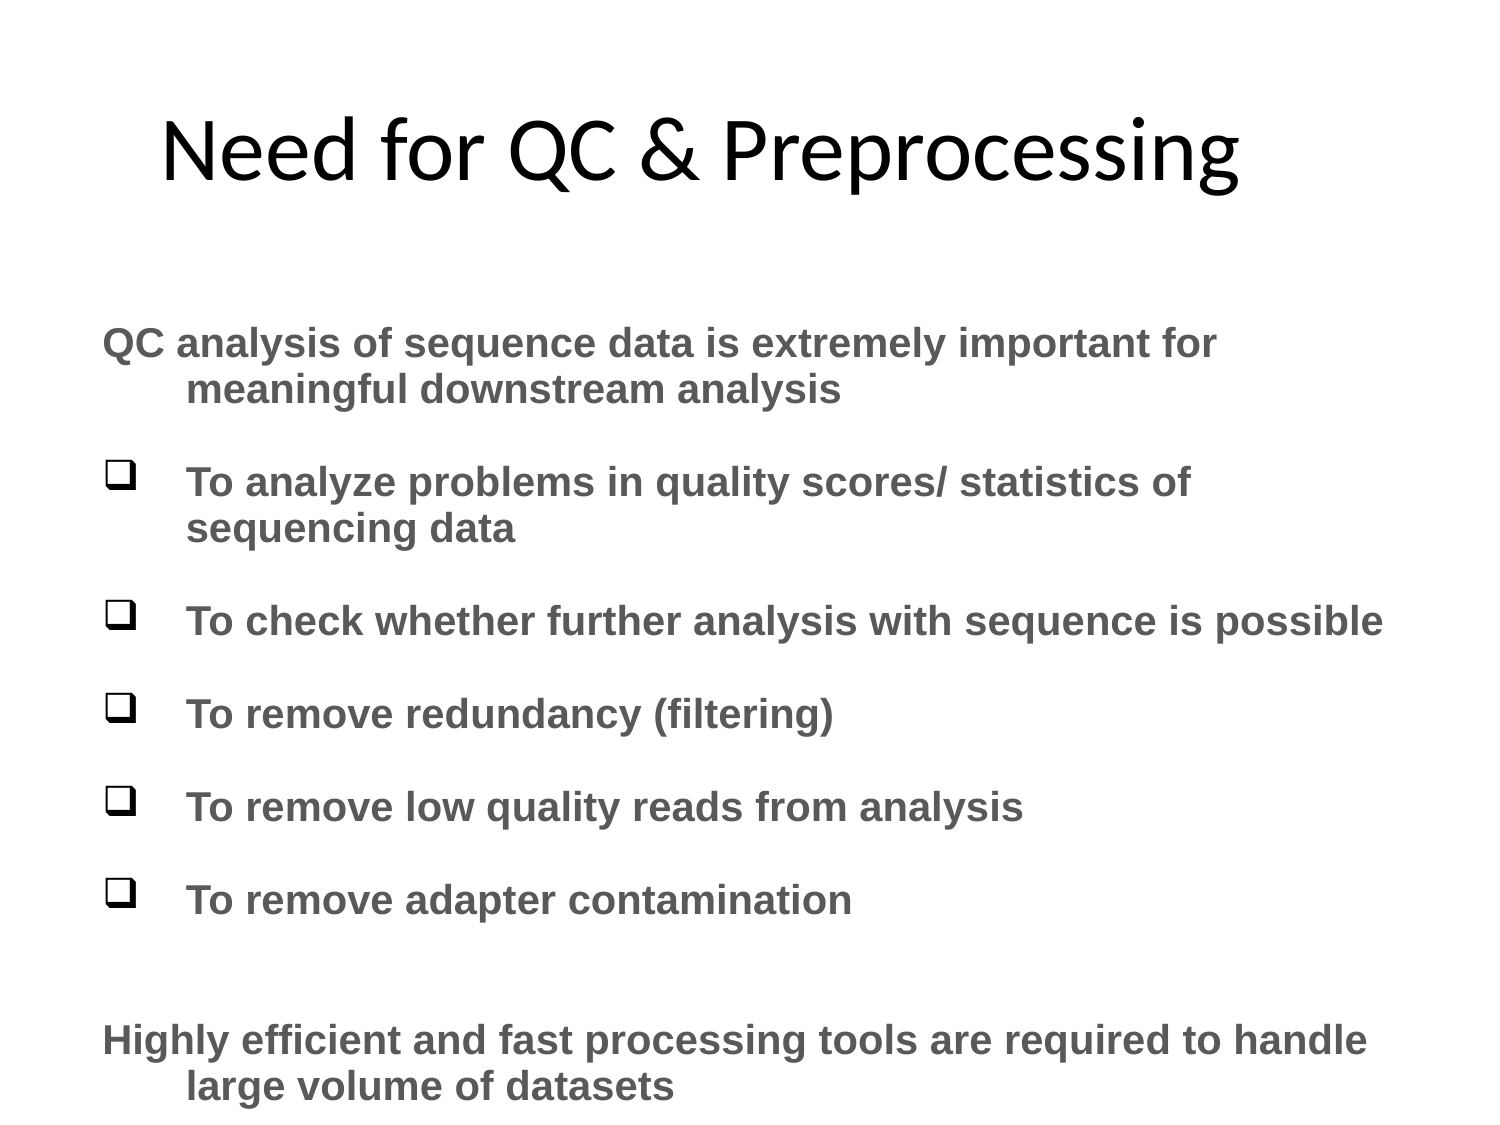

# Need for QC & Preprocessing
QC analysis of sequence data is extremely important for meaningful downstream analysis

To analyze problems in quality scores/ statistics of sequencing data

To check whether further analysis with sequence is possible

To remove redundancy (filtering)

To remove low quality reads from analysis

To remove adapter contamination

Highly efficient and fast processing tools are required to handle large volume of datasets